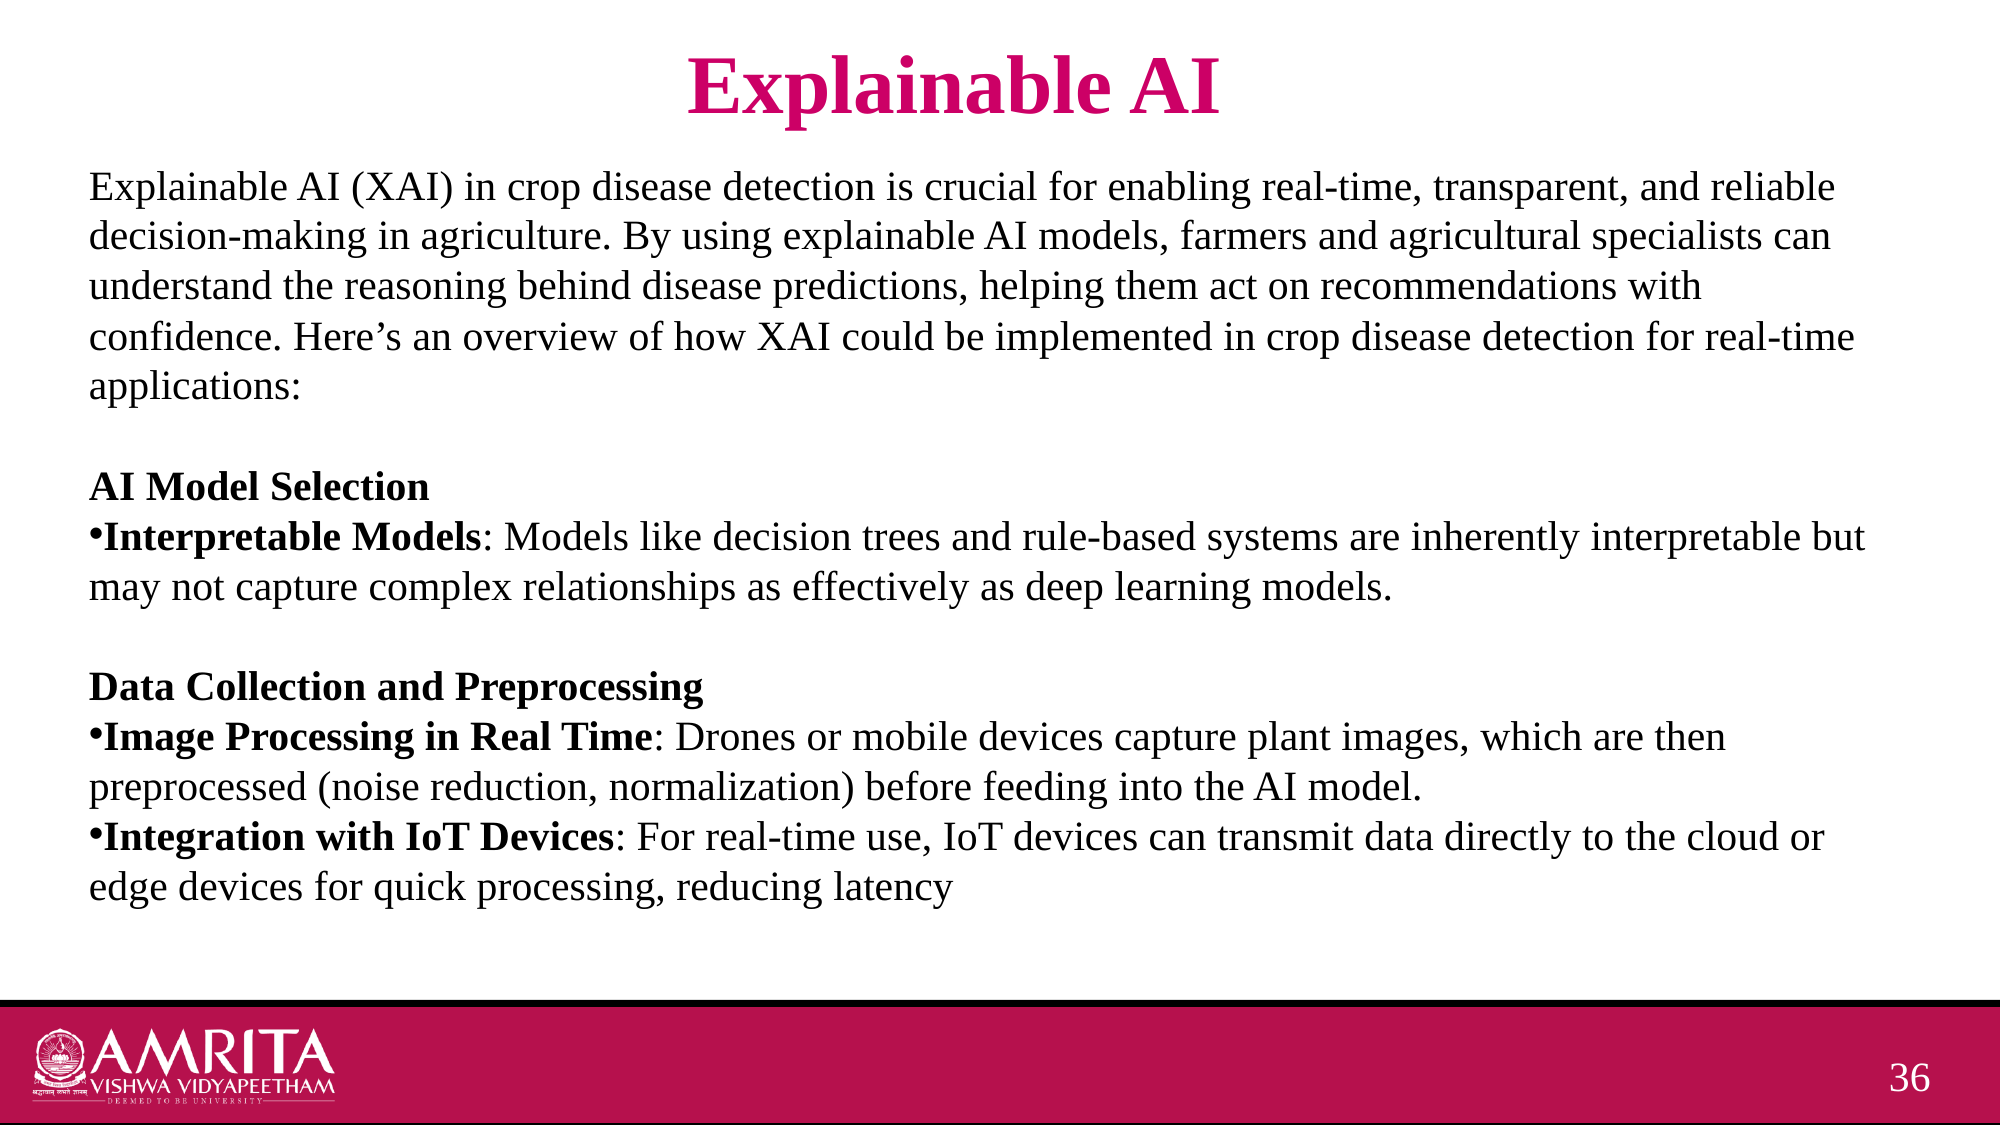

# Explainable AI
Explainable AI (XAI) in crop disease detection is crucial for enabling real-time, transparent, and reliable decision-making in agriculture. By using explainable AI models, farmers and agricultural specialists can understand the reasoning behind disease predictions, helping them act on recommendations with confidence. Here’s an overview of how XAI could be implemented in crop disease detection for real-time applications:

AI Model Selection
Interpretable Models: Models like decision trees and rule-based systems are inherently interpretable but may not capture complex relationships as effectively as deep learning models.

Data Collection and Preprocessing
Image Processing in Real Time: Drones or mobile devices capture plant images, which are then preprocessed (noise reduction, normalization) before feeding into the AI model.
Integration with IoT Devices: For real-time use, IoT devices can transmit data directly to the cloud or edge devices for quick processing, reducing latency